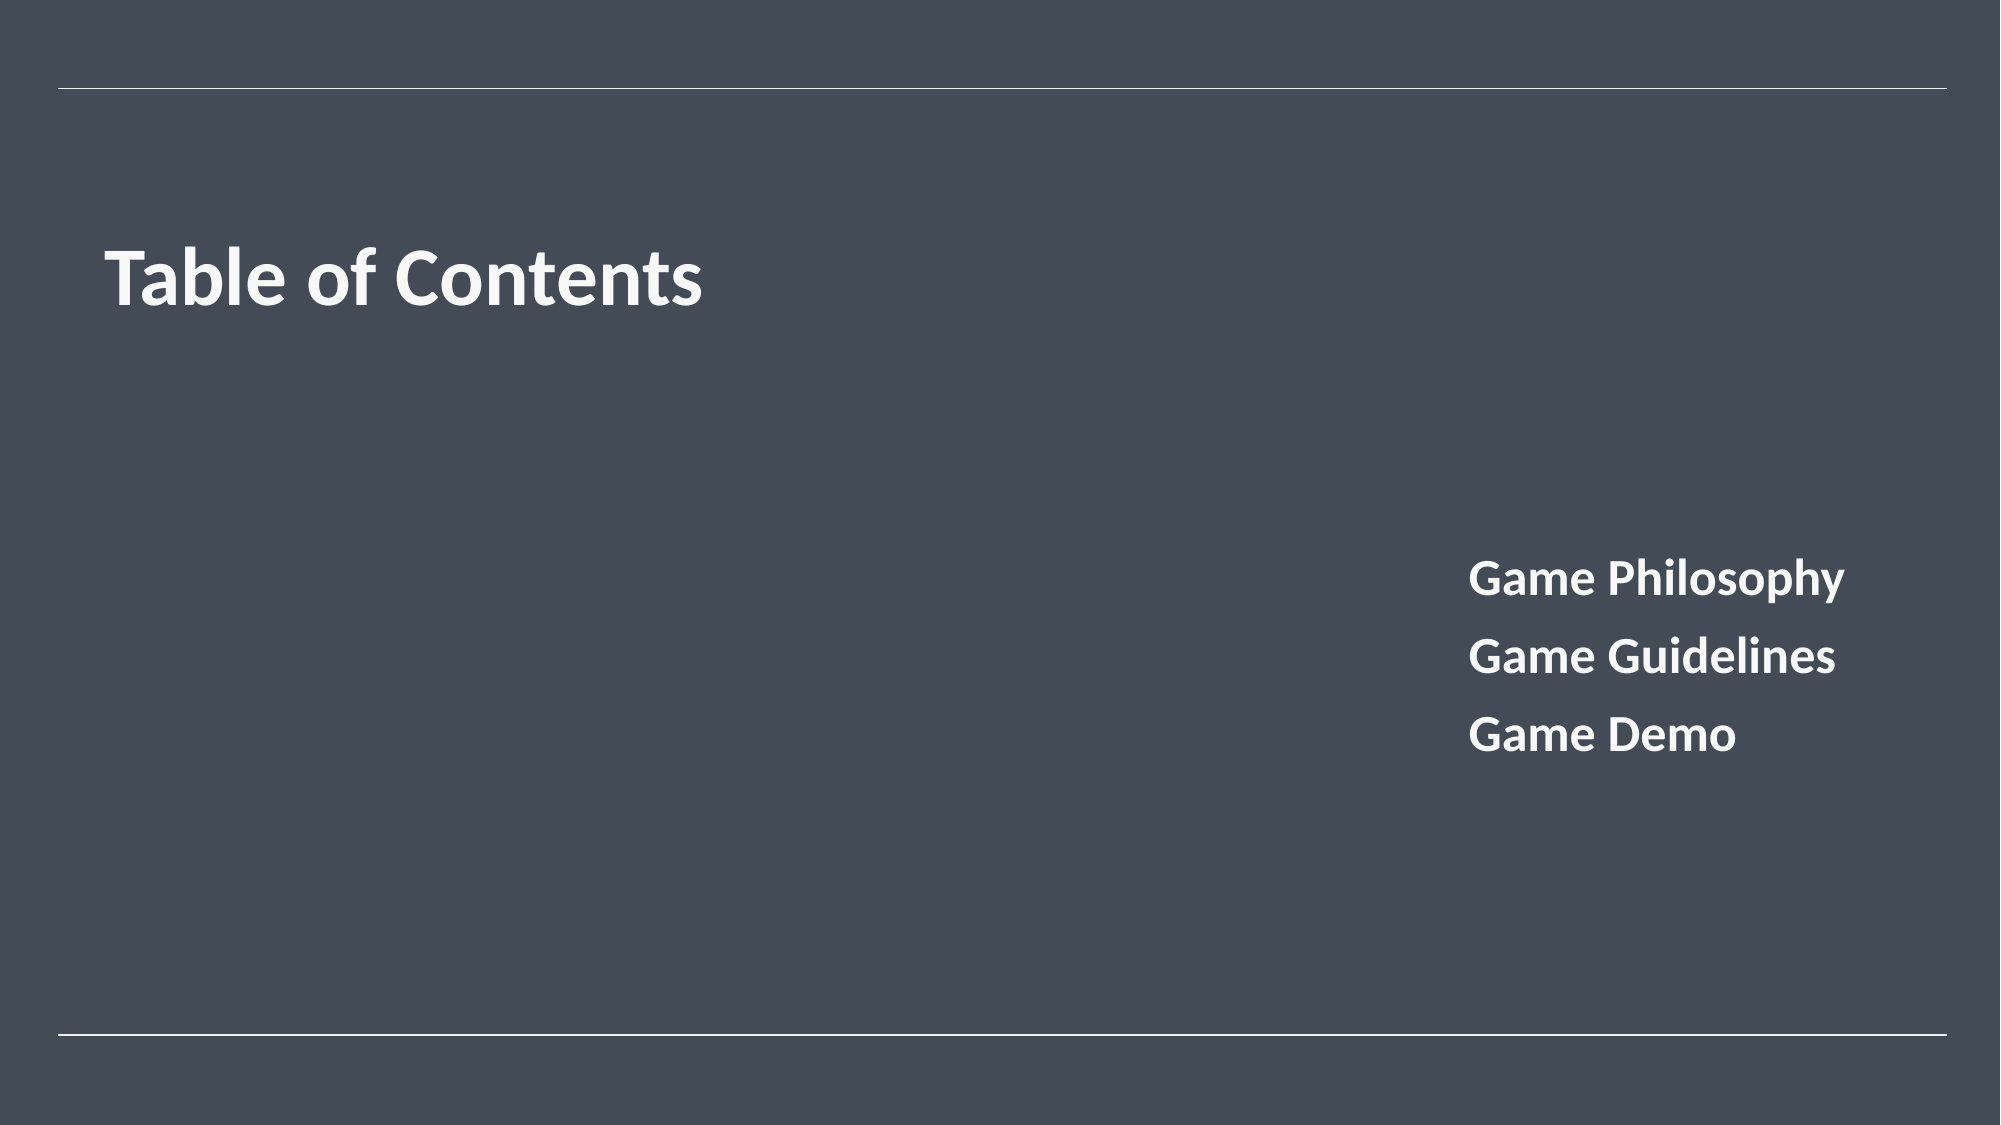

Table of Contents
Game Philosophy
Game Guidelines
Game Demo